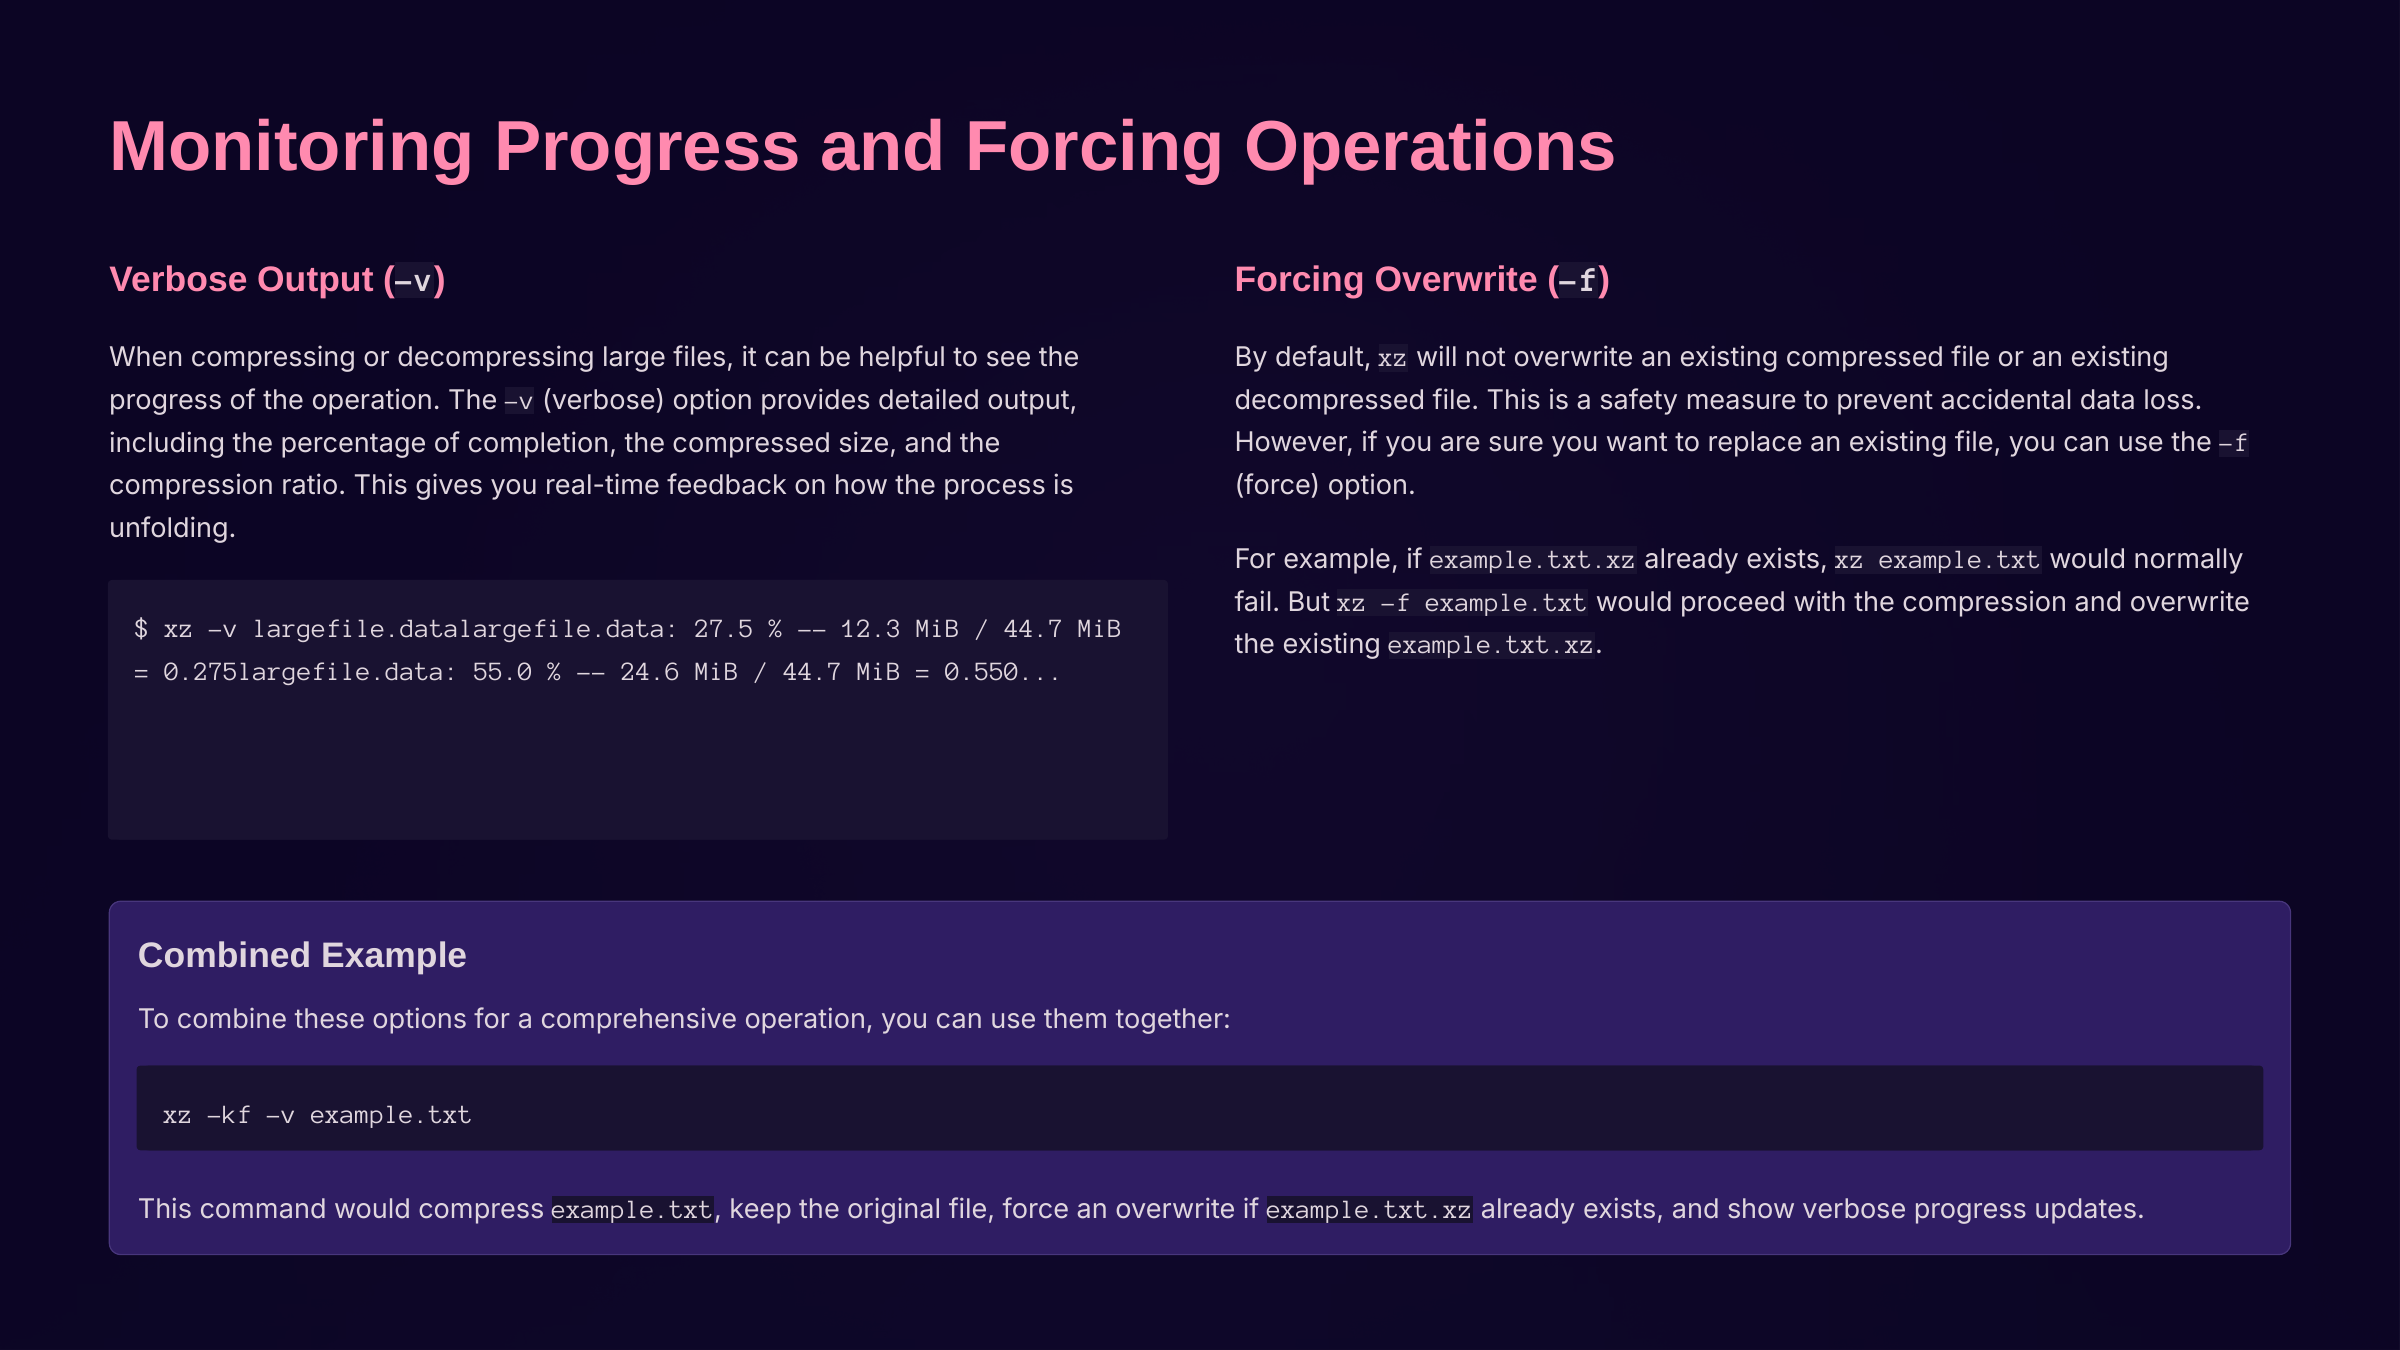

Monitoring Progress and Forcing Operations
Verbose Output (-v)
Forcing Overwrite (-f)
When compressing or decompressing large files, it can be helpful to see the progress of the operation. The -v (verbose) option provides detailed output, including the percentage of completion, the compressed size, and the compression ratio. This gives you real-time feedback on how the process is unfolding.
By default, xz will not overwrite an existing compressed file or an existing decompressed file. This is a safety measure to prevent accidental data loss. However, if you are sure you want to replace an existing file, you can use the -f (force) option.
For example, if example.txt.xz already exists, xz example.txt would normally fail. But xz -f example.txt would proceed with the compression and overwrite the existing example.txt.xz.

$ xz -v largefile.datalargefile.data: 27.5 % -- 12.3 MiB / 44.7 MiB = 0.275largefile.data: 55.0 % -- 24.6 MiB / 44.7 MiB = 0.550...

Combined Example
To combine these options for a comprehensive operation, you can use them together:

xz -kf -v example.txt
This command would compress example.txt, keep the original file, force an overwrite if example.txt.xz already exists, and show verbose progress updates.